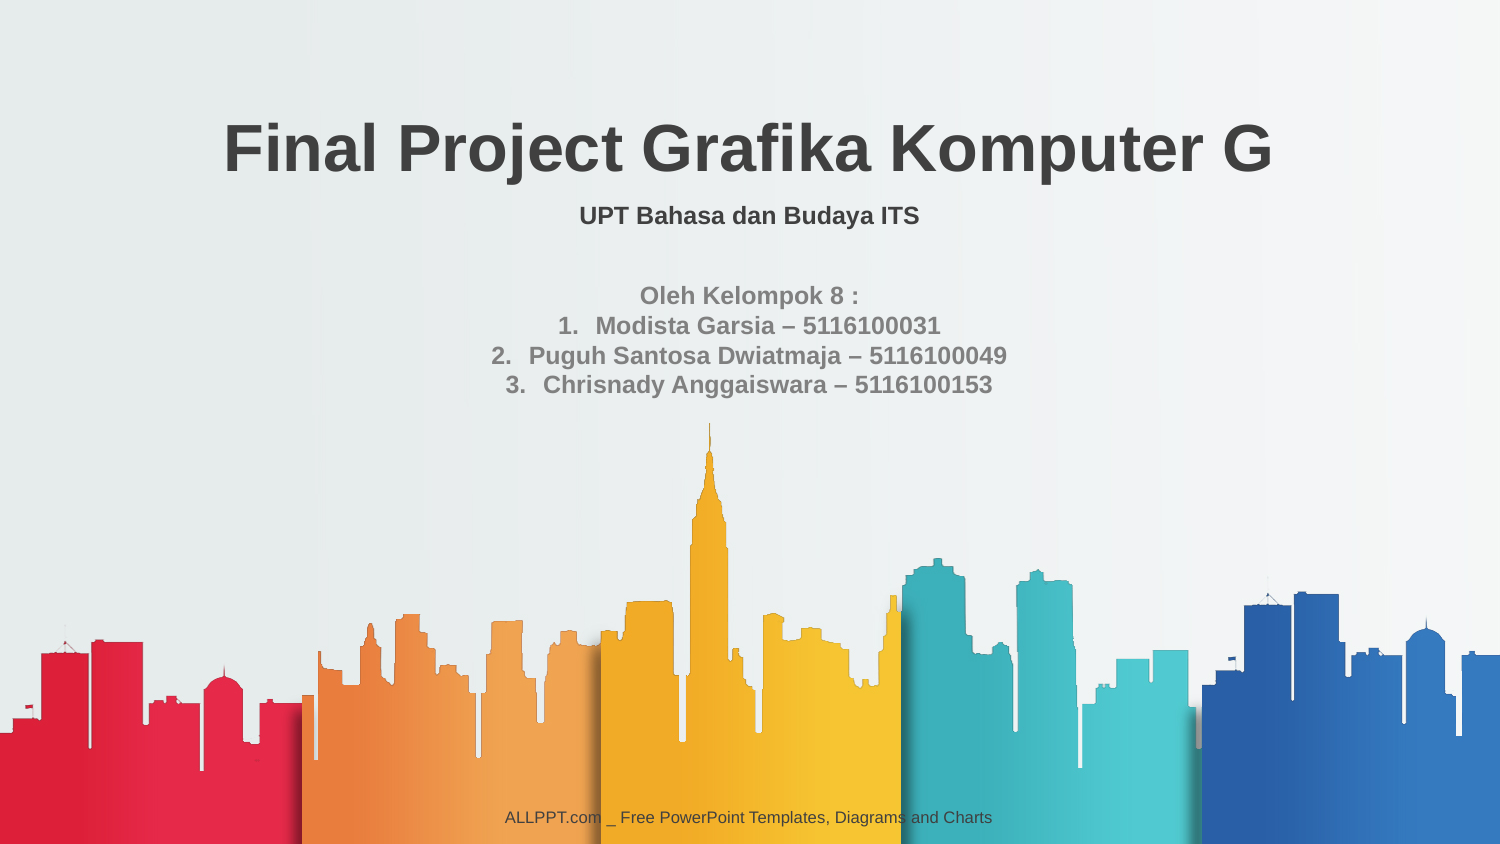

Final Project Grafika Komputer G
UPT Bahasa dan Budaya ITS
Oleh Kelompok 8 :
Modista Garsia – 5116100031
Puguh Santosa Dwiatmaja – 5116100049
Chrisnady Anggaiswara – 5116100153
ALLPPT.com _ Free PowerPoint Templates, Diagrams and Charts